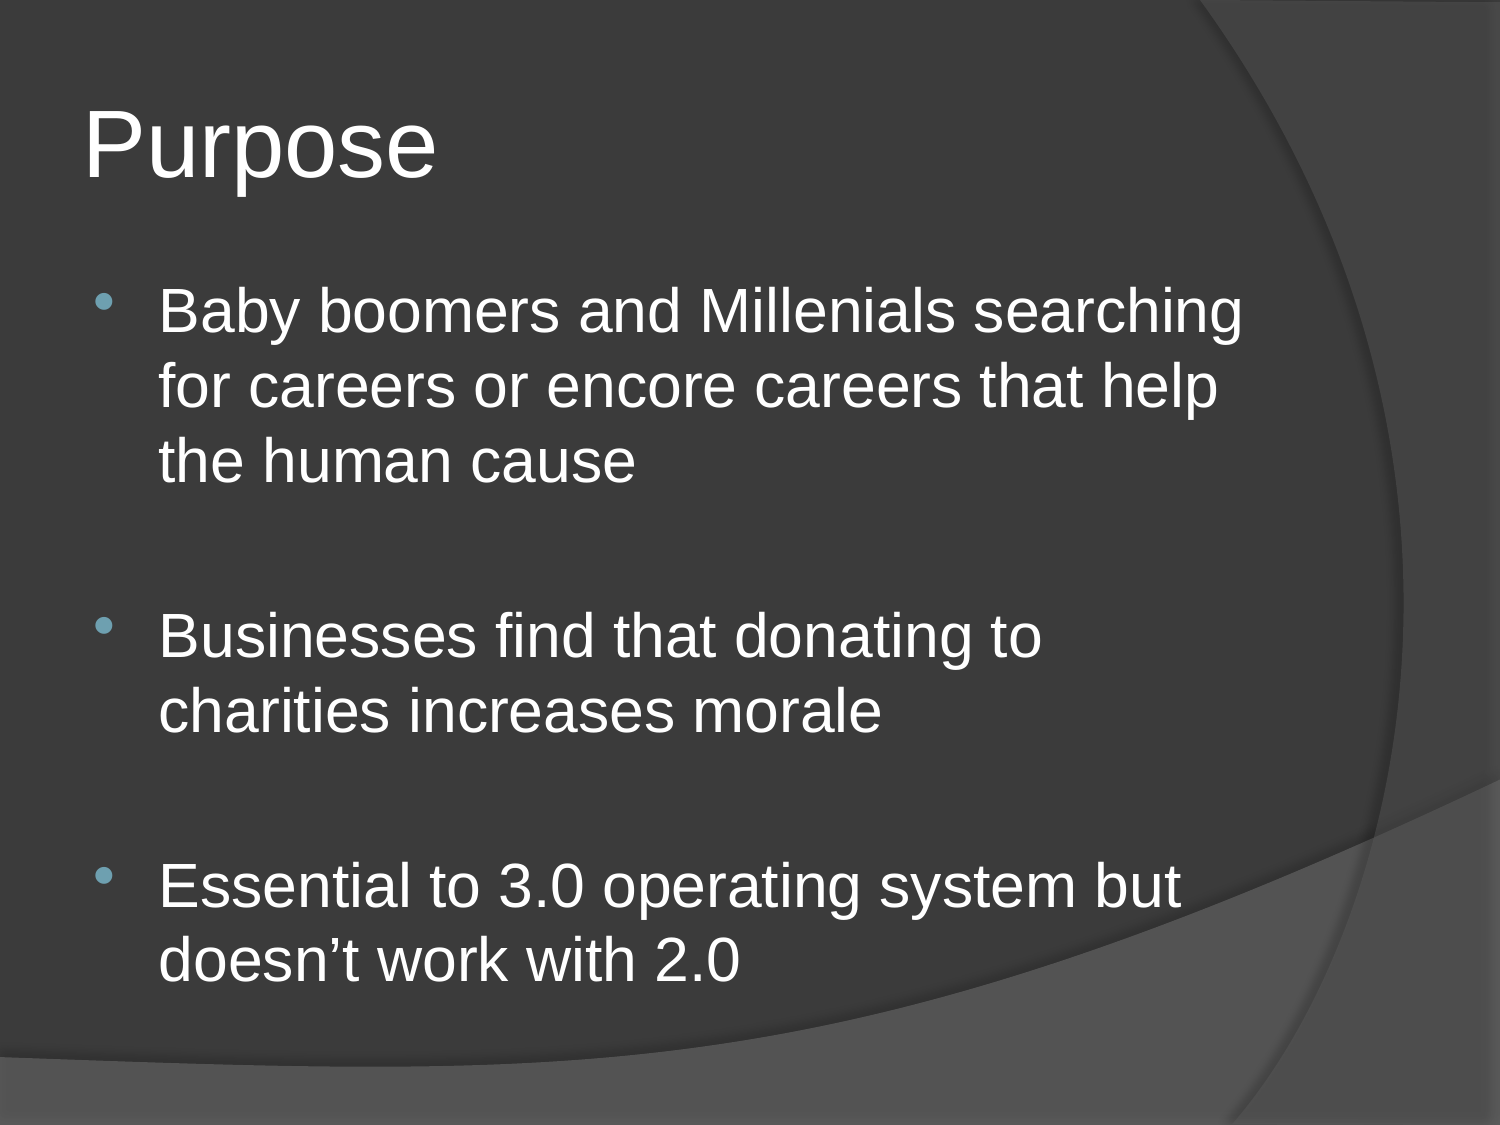

# Purpose
Baby boomers and Millenials searching for careers or encore careers that help the human cause

Businesses find that donating to charities increases morale

Essential to 3.0 operating system but doesn’t work with 2.0